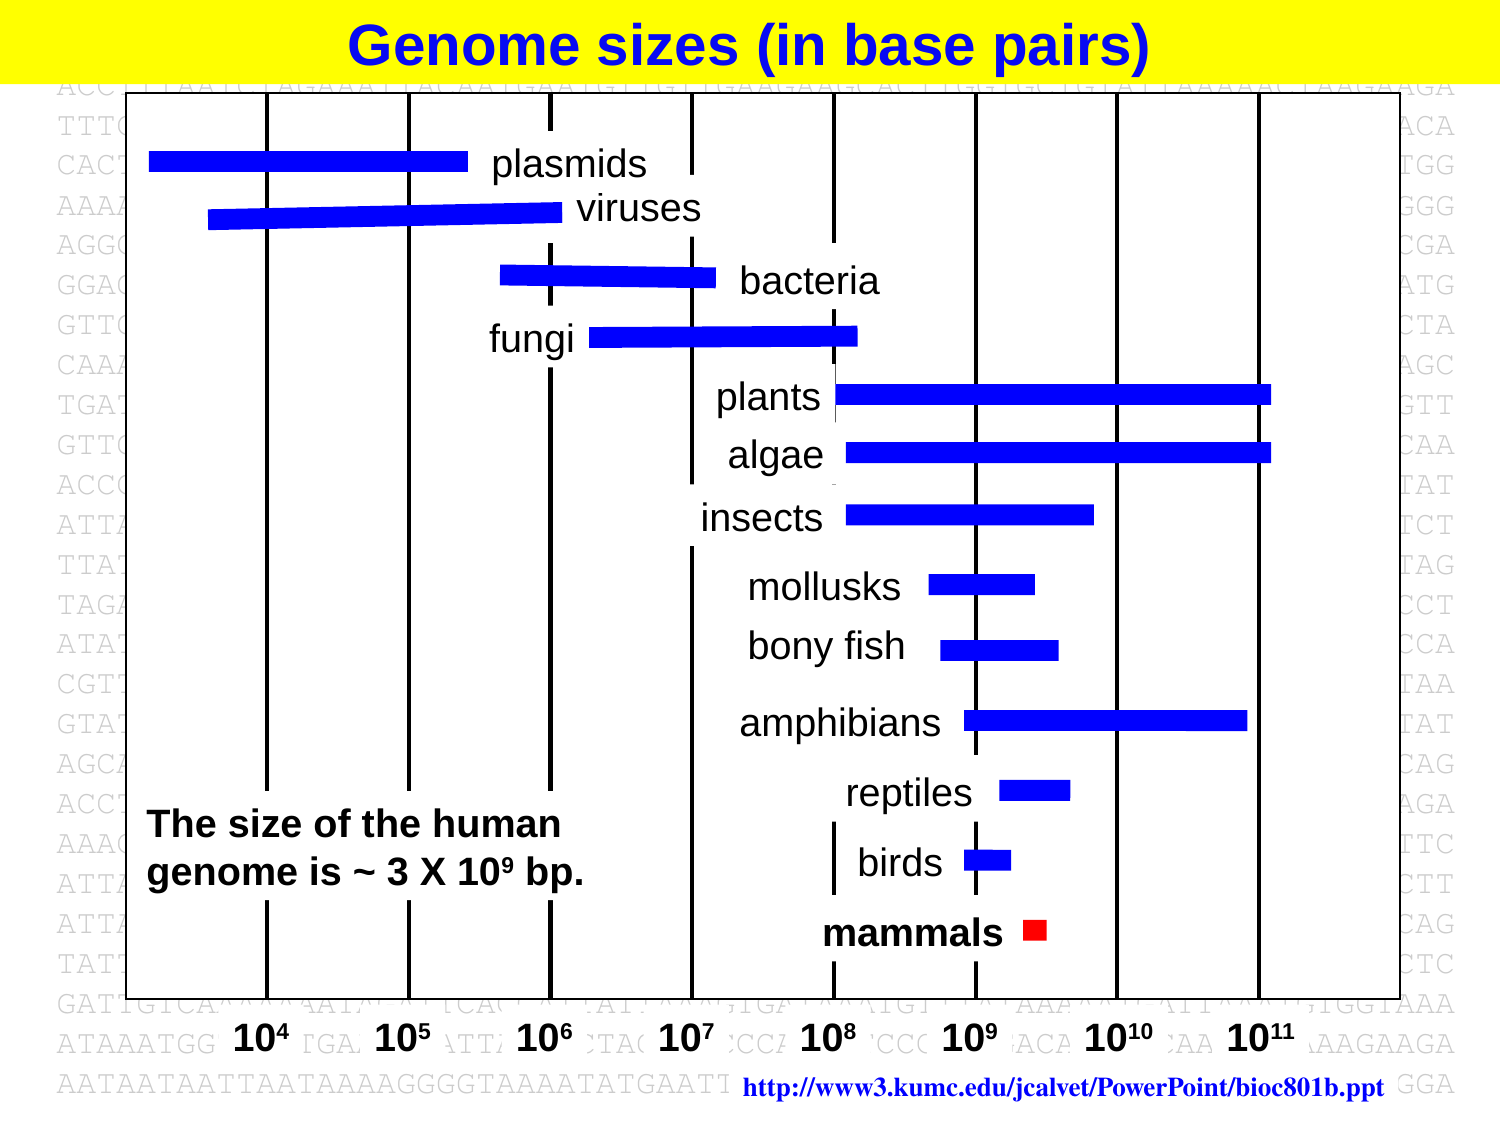

Genome sizes (in base pairs)
TATTTGATTTTTTGCTTAATTTTTATGTAATTACTTCCCCACAATTTTTGCCCACATATTGTGGATAAAT
ACCTTTAATCTAGAAATTACAATGAATGTTGTTGAAGAAGCACTTGGTGCTGTATTAAAAACTAAGAAGA
TTTCCACATTTTATTCACAATGTTGATAAGTTGTGTAAGTCGACTTGTTGGCTTTATAAAGCAAATGACA
CACTGAAAGTTATCCACAAACAAATTTTTCAAAAGTGTTTAAATCAAAAAGTTATCCACAAATAATGTGG
AAAACTTTTTAATAAATTTGTCGTTTCTTATGCTATCATAGTTTTACATAAATTATTAACTACTATAGGG
AGGCAGTCATGAGTCCAAACAGCACATTATGGCAGACAATATTACAGGATTTAGAAAAACTATACAACGA
GGAGACTTACAACGAGCTATTTCTACCAGTGACTTCTACTTTTAAAGATCAAAACGGATTACTTACAATG
GTTGTAGCTAATGAGTTCTTAAAGAATCGTATCAATAAACTATACATTGCAAAAATTAACGAACTTGCTA
CAAAATATTCAAGTACTCCAGTTAGATTGAAATTCGTATCACAAGAAGAAGTTATTGAAGAACCAGTAGC
TGATCGTAAATTAACCATTGATTATCGTCAAGGGAACTTAAACTCTACCTATACCTTTGACTCTTTTGTT
GTTGGAAAATCTAACATGTTTGCTTTTCGTATGGCGATGAAGGTTGCTGATCAACCTGGAGCAGTAGCAA
ACCCTTTCTACATATTTGGTGATGTAGGTTTAGGTAAAACCCATCTTATGCAAGCAATAGGTAACTATAT
ATTAGATAATGATGTCGAAAAACGTATCTTATATGTTAAAGCTGATAACTTTATTGAAGACTTTGTATCT
TTATTATCAAGAAACAAAAATAAGACTGAAGAATTCAATGCTAAATATAAAGATATTGACGTTATATTAG
TAGACGACATCCAAATTATGGCAAATGCTAGTAAAACTCAAATGGAATTCTTTAAGCTCTTTGACTACCT
ATATTTAAATAATAAACAAATCGTTATAACATCTGATAAACCAGCTTCACAATTAACAAATATCATGCCA
CGTTTAACGACACGTTTTGAAGCTGGTCTCTCTGTAGACATACAAATACCTGAATTAGAACATAGAATAA
GTATTTTAAAGAGAAAAACAGCTACATTAGATGCCAACTTAGAGGTAAGTGAGGATATTTTAACCTTTAT
AGCATCTCAATTTGCAGCAAACATTAGAGAAATGGAAGGTGCACTCATTCGTTTAATTAGTTATGCACAG
ACCTTTAATCTAGAAATTACAATGAATGTTGTTGAAGAAGCACTTGGTGCTGTATTAAAAACTAAGAAGA
AAACAAATGATTTAAACGAAAATAACTACGATAAGATCCAAAGTATTGTAGCAGATTACTTCCAAGTTTC
ATTACCAGACTTAATTGGTAAGAAAAGACATGCTAAATTCACATTACCTAGACATATAGCGATGTATCTT
ATTAAACTTAAATACAATATTCCTTATAAAACAATTGGATCTTTATTTAATGATAGAGACCACTCCACAG
TATTATCTGCTTGTGAAAAAGTAGAACGCGATATGAGGATGGATTCGAACTTAAAGTTTGCTGTTGACTC
GATTGTCAAAAAAATAGATTCACCATTATTAAAGTGATAAATGTTTATAAAAATGATTAAATGTGGTAAA
ATAAATGGTAGATGAAGCGATTATTGCTAGTTTCCCACTTTCCCACAGACACTAACAATAACAAAGAAGA
AATAATAATTAATAAAAGGGGTAAAATATGAATTTTACAATTGAAAGAGATATACGTTCAGTTAACCGGA

plasmids

viruses

bacteria

fungi

plants

algae

insects

mollusks

bony fish

amphibians

reptiles

The size of the human
genome is ~ 3 X 109 bp.
birds

mammals

104
105
106
107
108
109
1010
1011
http://www3.kumc.edu/jcalvet/PowerPoint/bioc801b.ppt